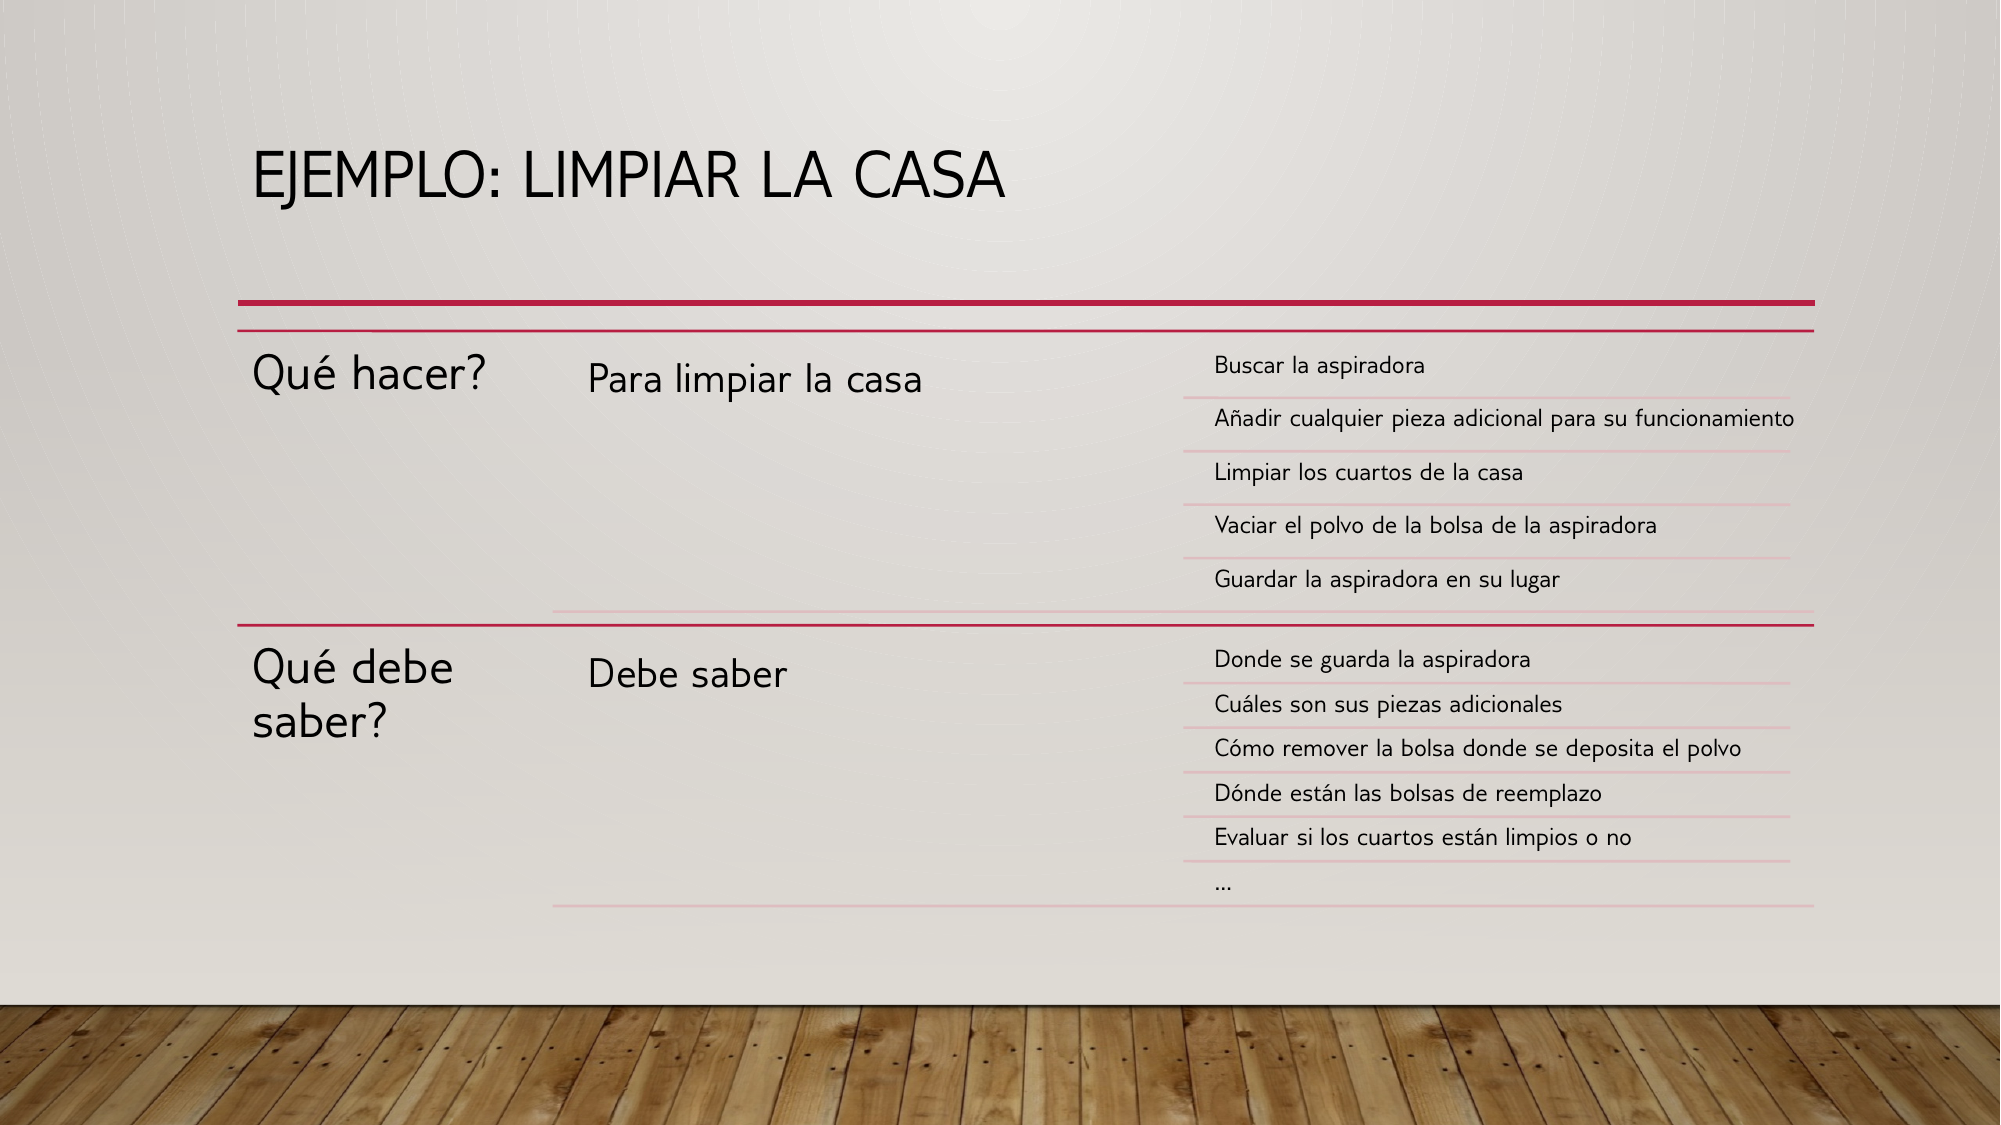

# Ejemplo: Limpiar la casa
Qué hacer?
Para limpiar la casa
Buscar la aspiradora
Añadir cualquier pieza adicional para su funcionamiento
Limpiar los cuartos de la casa
Vaciar el polvo de la bolsa de la aspiradora
Guardar la aspiradora en su lugar
Qué debe saber?
Debe saber
Donde se guarda la aspiradora
Cuáles son sus piezas adicionales
Cómo remover la bolsa donde se deposita el polvo
Dónde están las bolsas de reemplazo
Evaluar si los cuartos están limpios o no
…